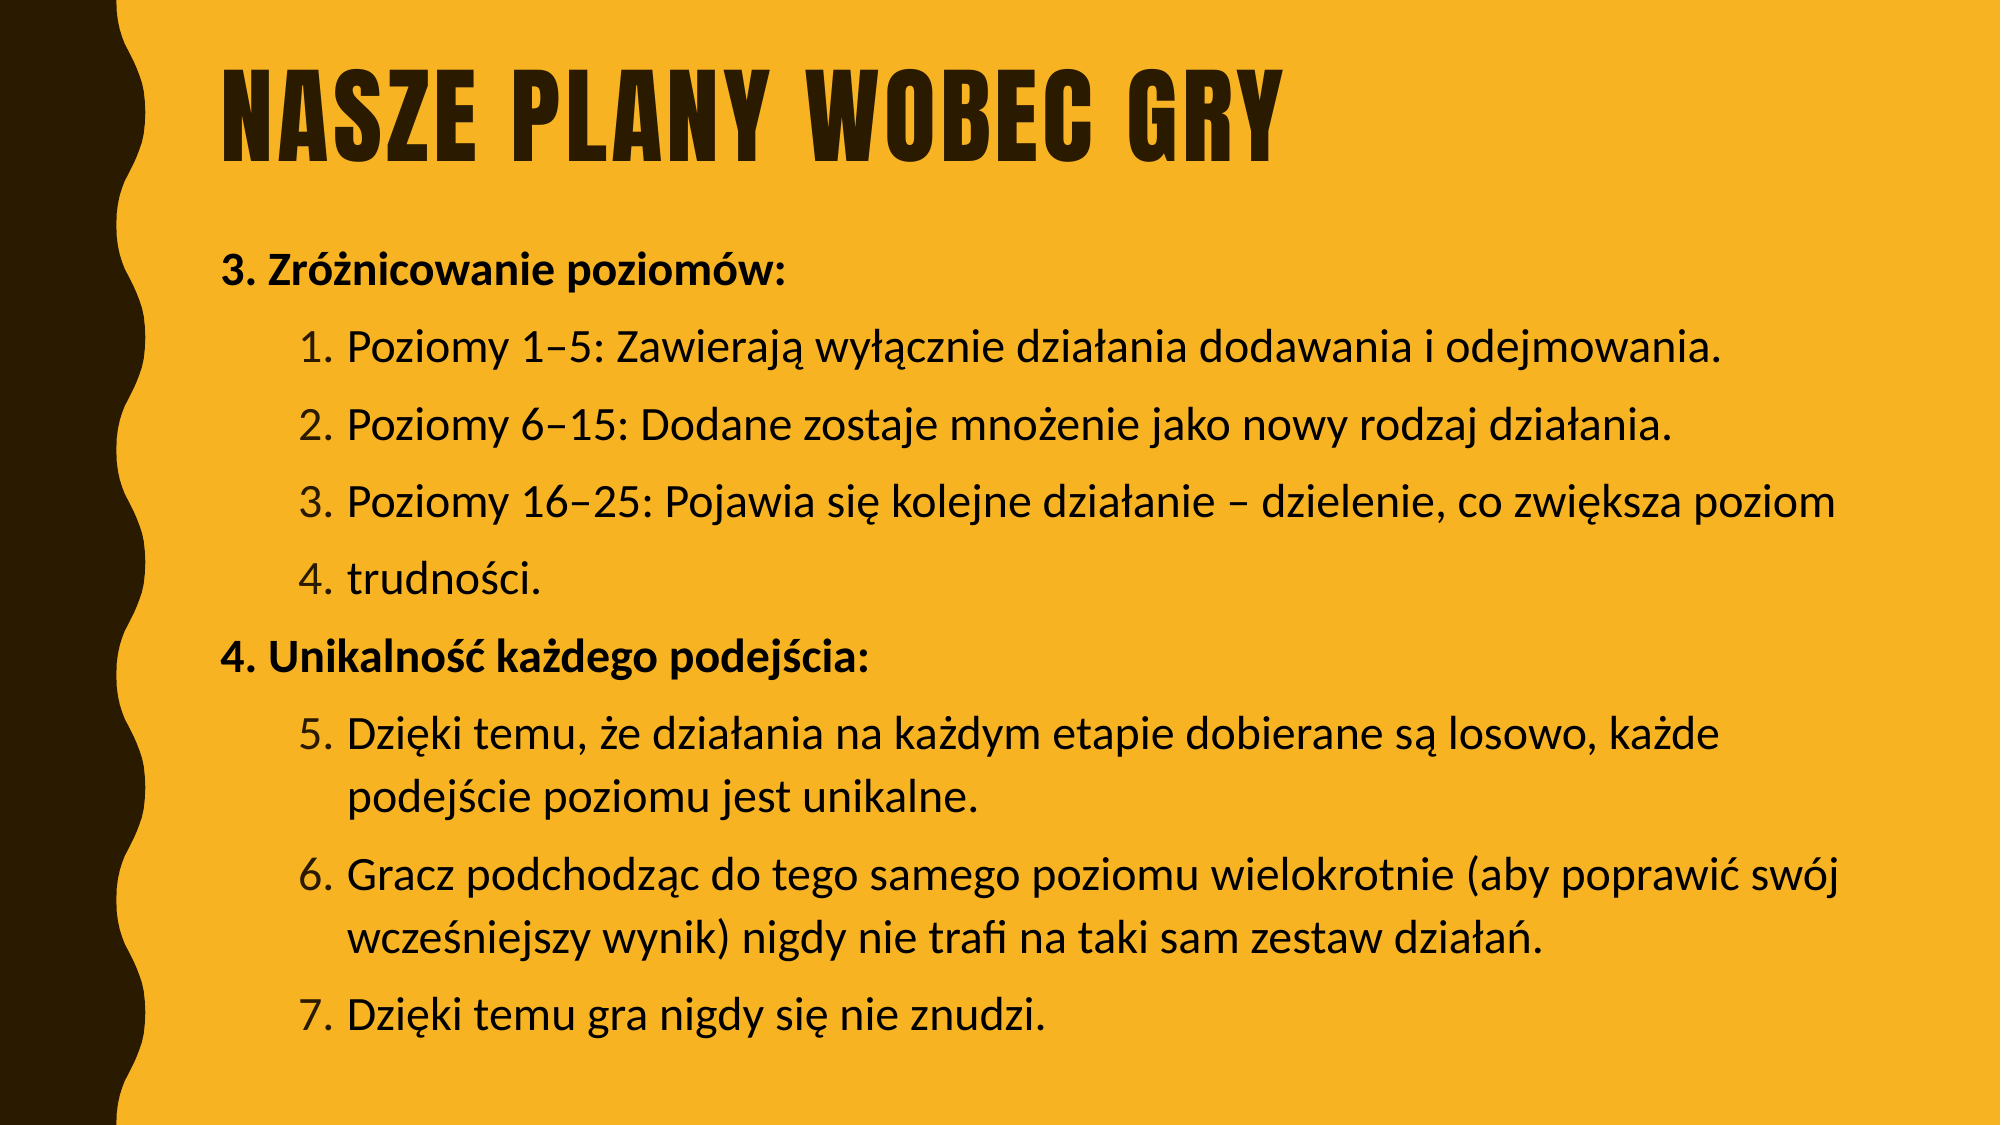

# NASZE PLANY WOBEC GRY
3. Zróżnicowanie poziomów:
Poziomy 1–5: Zawierają wyłącznie działania dodawania i odejmowania.
Poziomy 6–15: Dodane zostaje mnożenie jako nowy rodzaj działania.
Poziomy 16–25: Pojawia się kolejne działanie – dzielenie, co zwiększa poziom
trudności.
4. Unikalność każdego podejścia:
Dzięki temu, że działania na każdym etapie dobierane są losowo, każde podejście poziomu jest unikalne.
Gracz podchodząc do tego samego poziomu wielokrotnie (aby poprawić swój wcześniejszy wynik) nigdy nie trafi na taki sam zestaw działań.
Dzięki temu gra nigdy się nie znudzi.